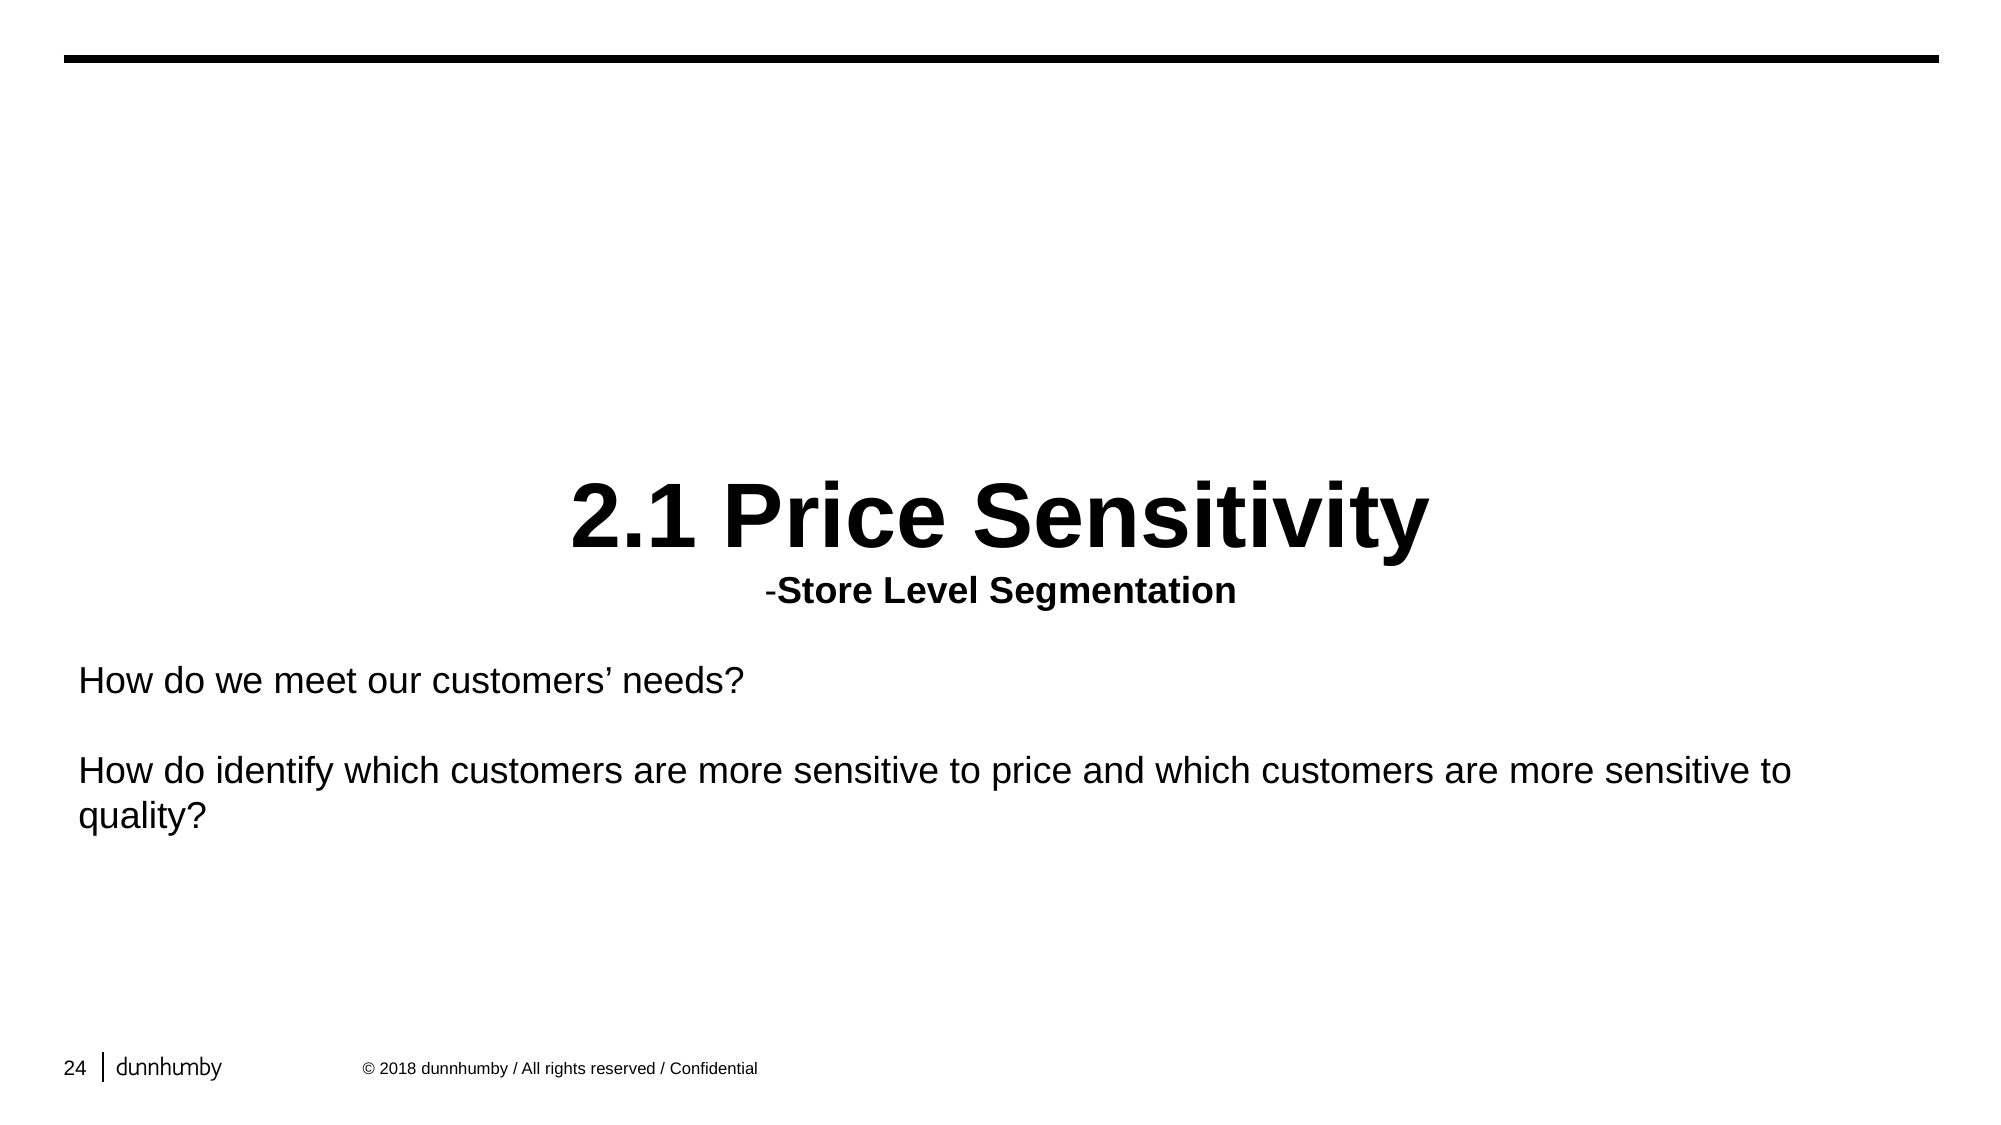

2.1 Price Sensitivity
-Store Level Segmentation

How do we meet our customers’ needs?

How do identify which customers are more sensitive to price and which customers are more sensitive to quality?

24